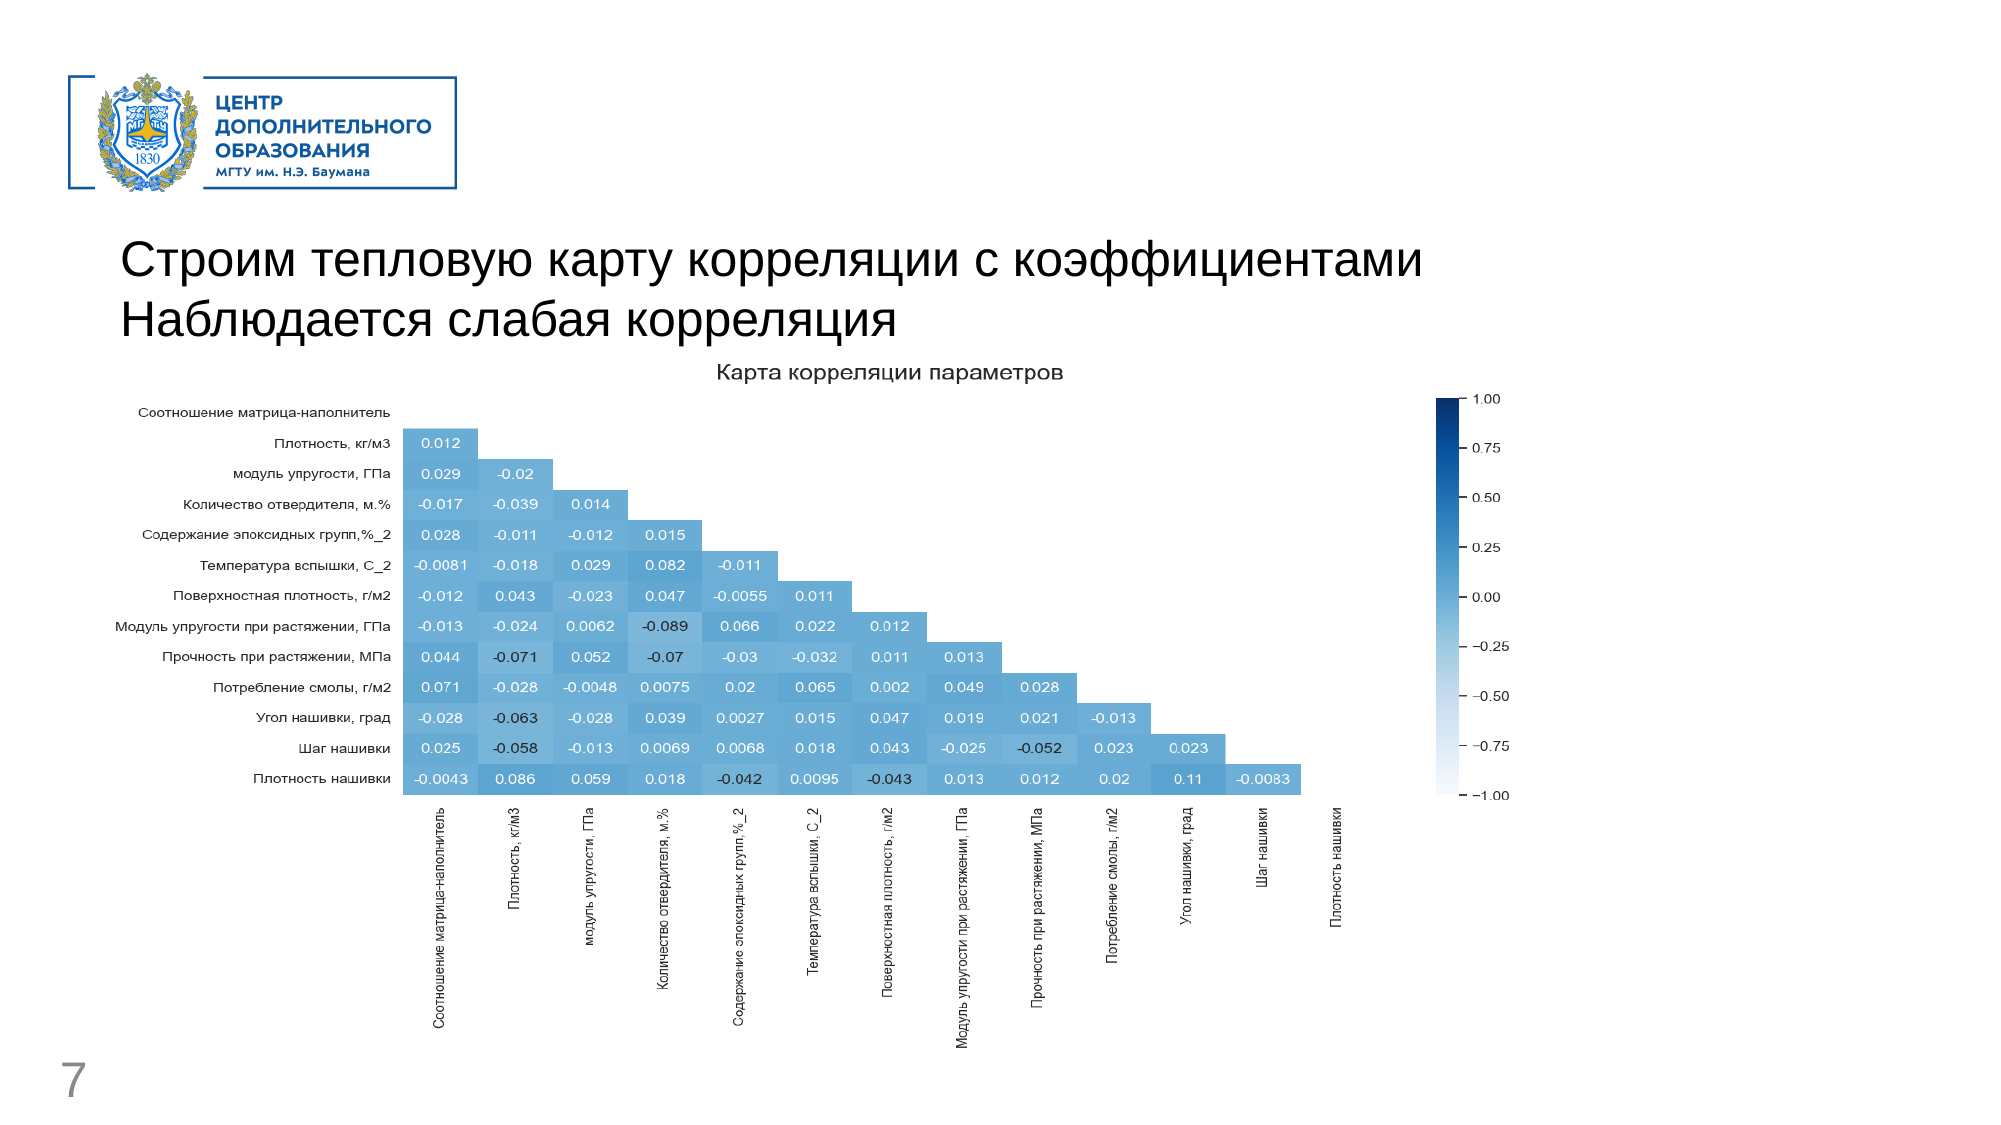

Строим тепловую карту корреляции с коэффициентами
Наблюдается слабая корреляция

### Chart

| Category |
|---|
7